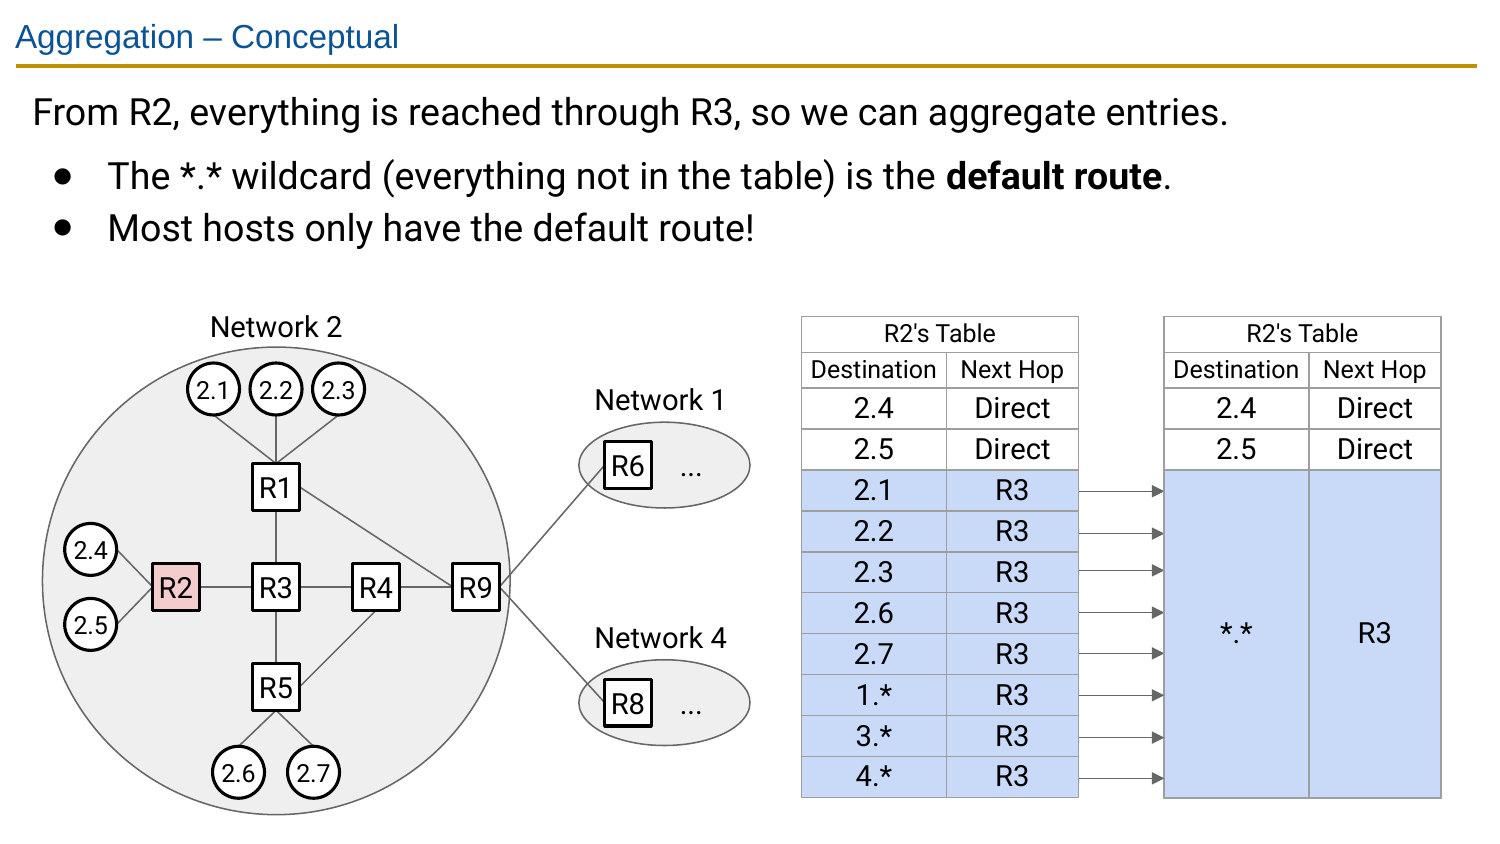

# Aggregation – Conceptual
From R2, everything is reached through R3, so we can aggregate entries.
The *.* wildcard (everything not in the table) is the default route.
Most hosts only have the default route!
Network 2
| R2's Table |  |
| --- | --- |
| Destination | Next Hop |
| 2.4 | Direct |
| 2.5 | Direct |
| 2.1 | R3 |
| 2.2 | R3 |
| 2.3 | R3 |
| 2.6 | R3 |
| 2.7 | R3 |
| 1.\* | R3 |
| 3.\* | R3 |
| 4.\* | R3 |
| R2's Table |  |
| --- | --- |
| Destination | Next Hop |
| 2.4 | Direct |
| 2.5 | Direct |
| \*.\* | R3 |

2.1
2.2
2.3
Network 1

R6
...
R1

2.4
R2
R3
R4
R9

2.5
Network 4

R5
R8
...

2.6
2.7